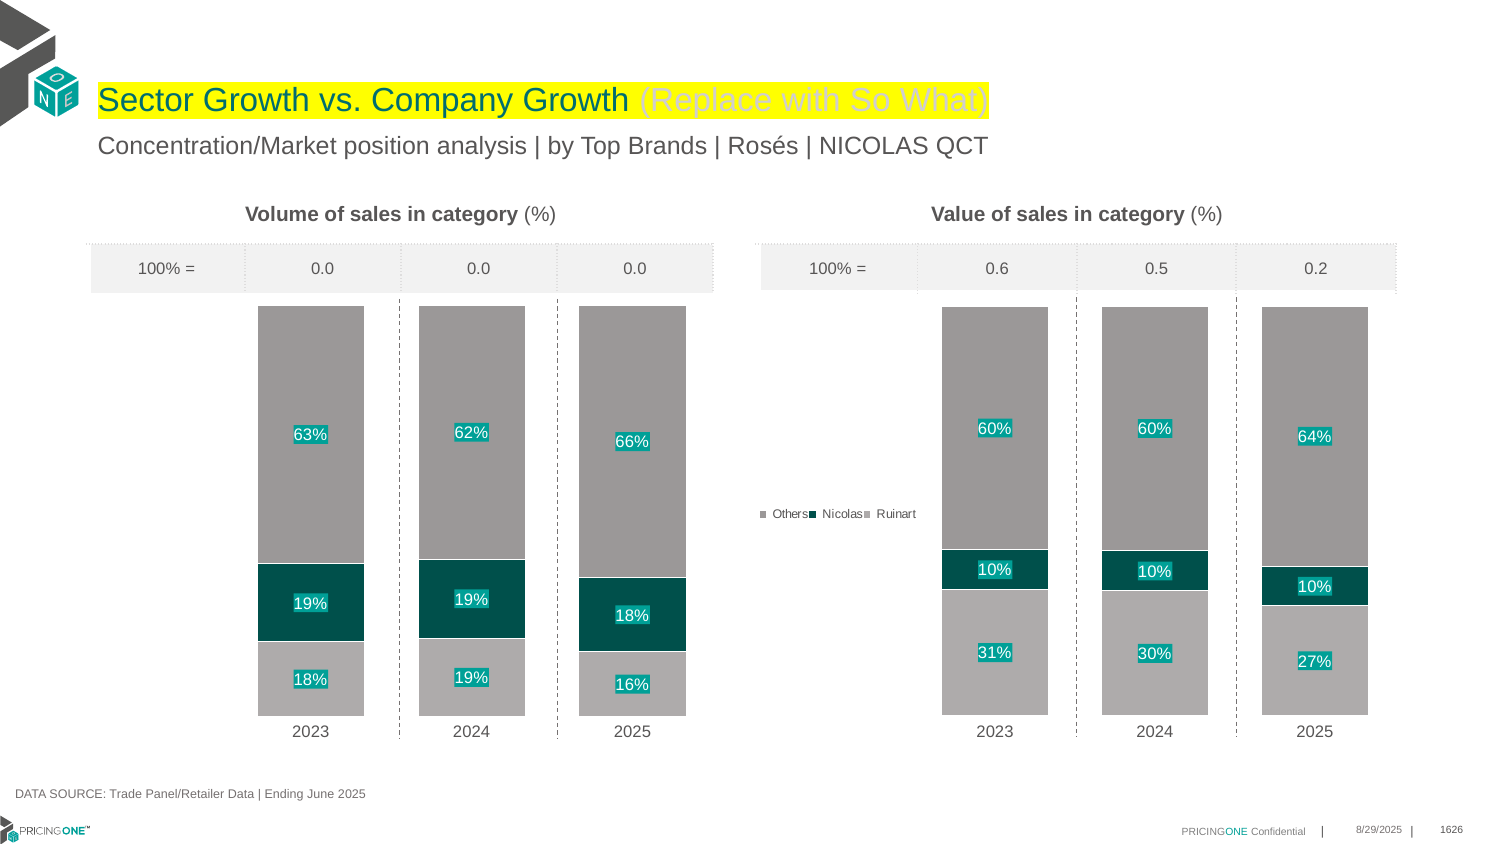

# Sector Growth vs. Company Growth (Replace with So What)
Concentration/Market position analysis | by Top Brands | Rosés | NICOLAS QCT
| Volume of sales in category (%) |  |  |  |
| --- | --- | --- | --- |
| 100% = | 0.0 | 0.0 | 0.0 |
| Value of sales in category (%) |  |  |  |
| --- | --- | --- | --- |
| 100% = | 0.6 | 0.5 | 0.2 |

### Chart

| Category | Ruinart | Nicolas | Others |
|---|---|---|---|
| 2023 | 0.18104054370752284 | 0.19041481134286384 | 0.6285446449496134 |
| 2024 | 0.1896322552060257 | 0.19258602865160243 | 0.6177817161423719 |
| 2025 | 0.15688487584650113 | 0.18021068472535742 | 0.6629044394281414 |

### Chart

| Category | Ruinart | Nicolas | Others |
|---|---|---|---|
| 2023 | 0.308287841191067 | 0.09668596636338572 | 0.5950261924455473 |
| 2024 | 0.30457815888034695 | 0.09782938331134665 | 0.5975924578083065 |
| 2025 | 0.26785224328032115 | 0.0960977592602002 | 0.6360499974594787 |
DATA SOURCE: Trade Panel/Retailer Data | Ending June 2025

8/29/2025
1626